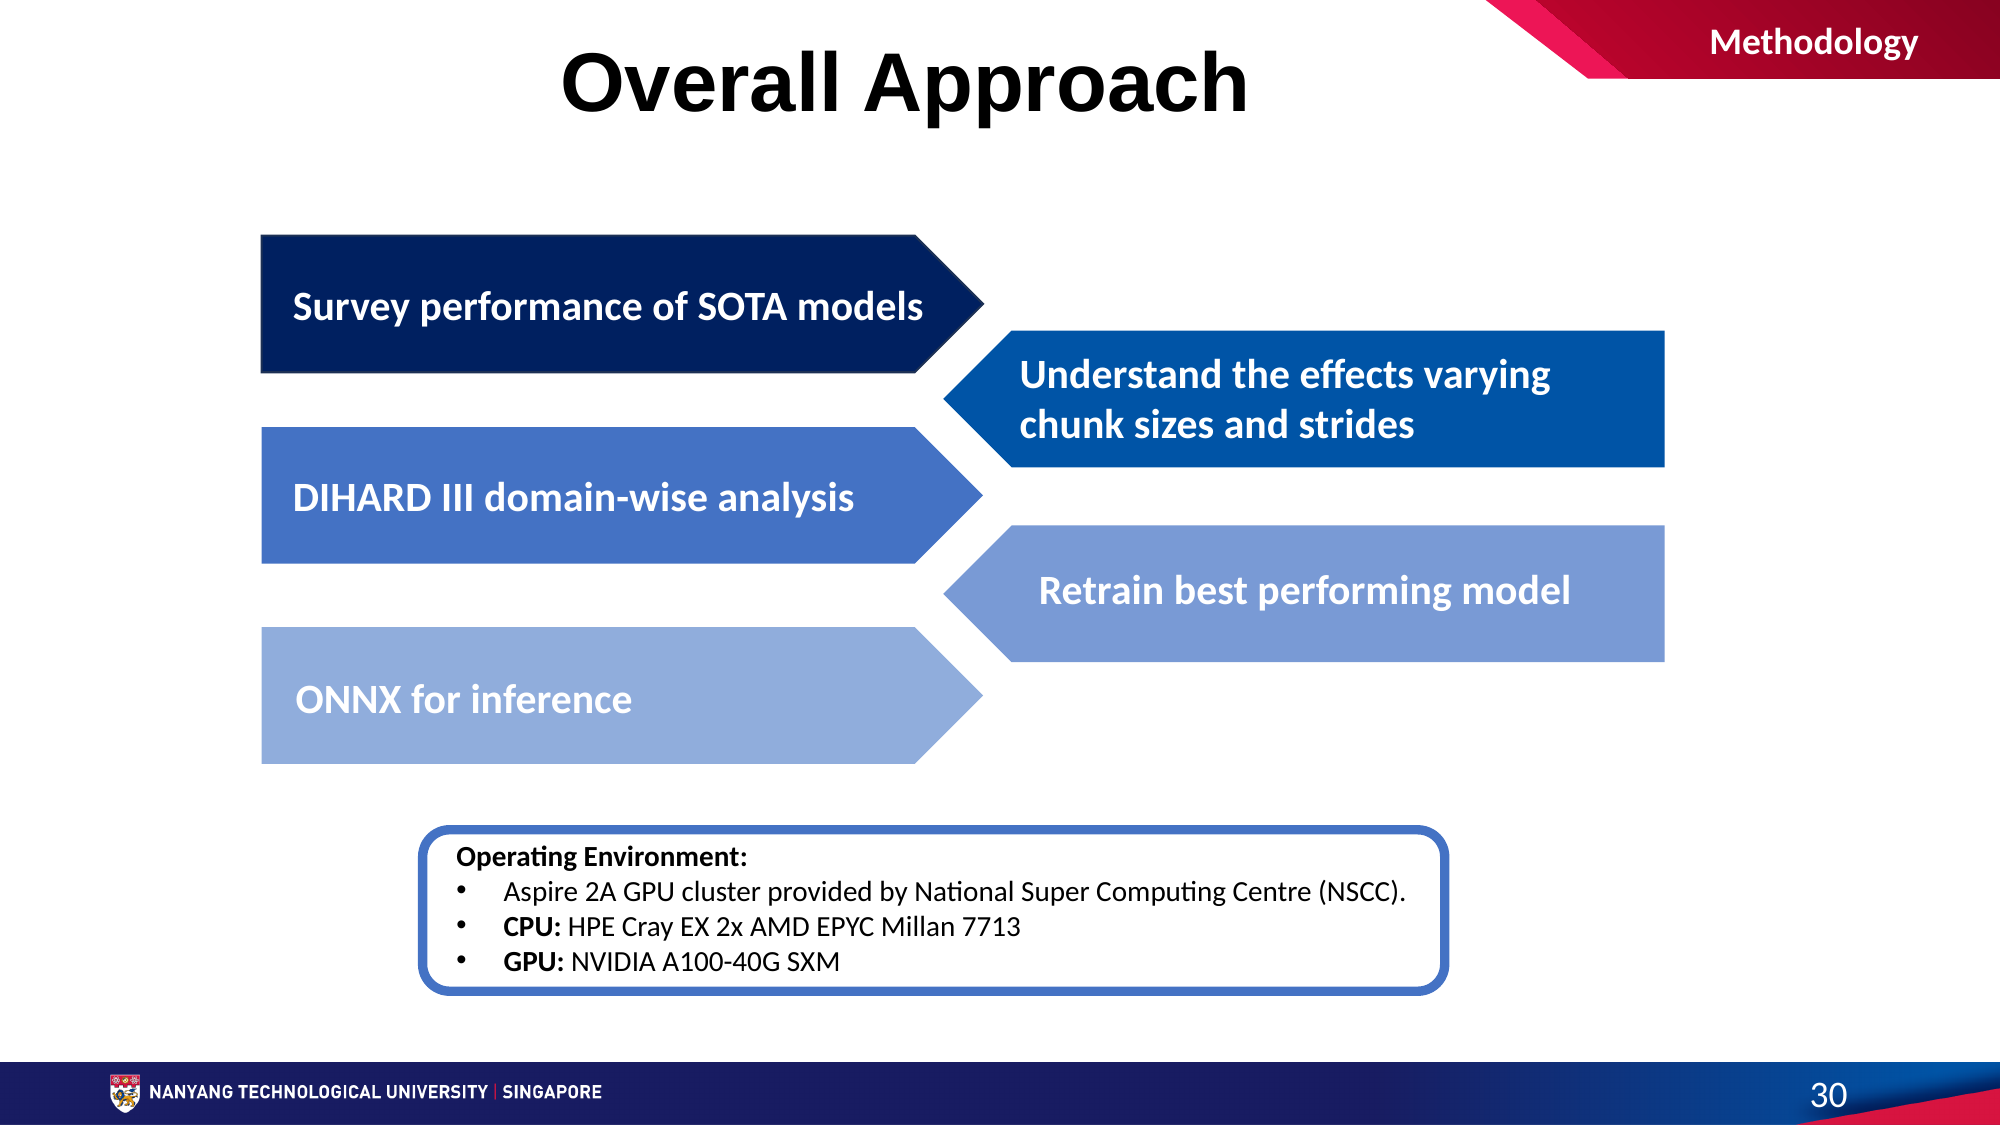

# Overall Approach

Methodology

Survey performance of SOTA models

Understand the effects varying chunk sizes and strides

DIHARD III domain-wise analysis

Retrain best performing model

ONNX for inference

Operating Environment:
Aspire 2A GPU cluster provided by National Super Computing Centre (NSCC).
CPU: HPE Cray EX 2x AMD EPYC Millan 7713
GPU: NVIDIA A100-40G SXM

30